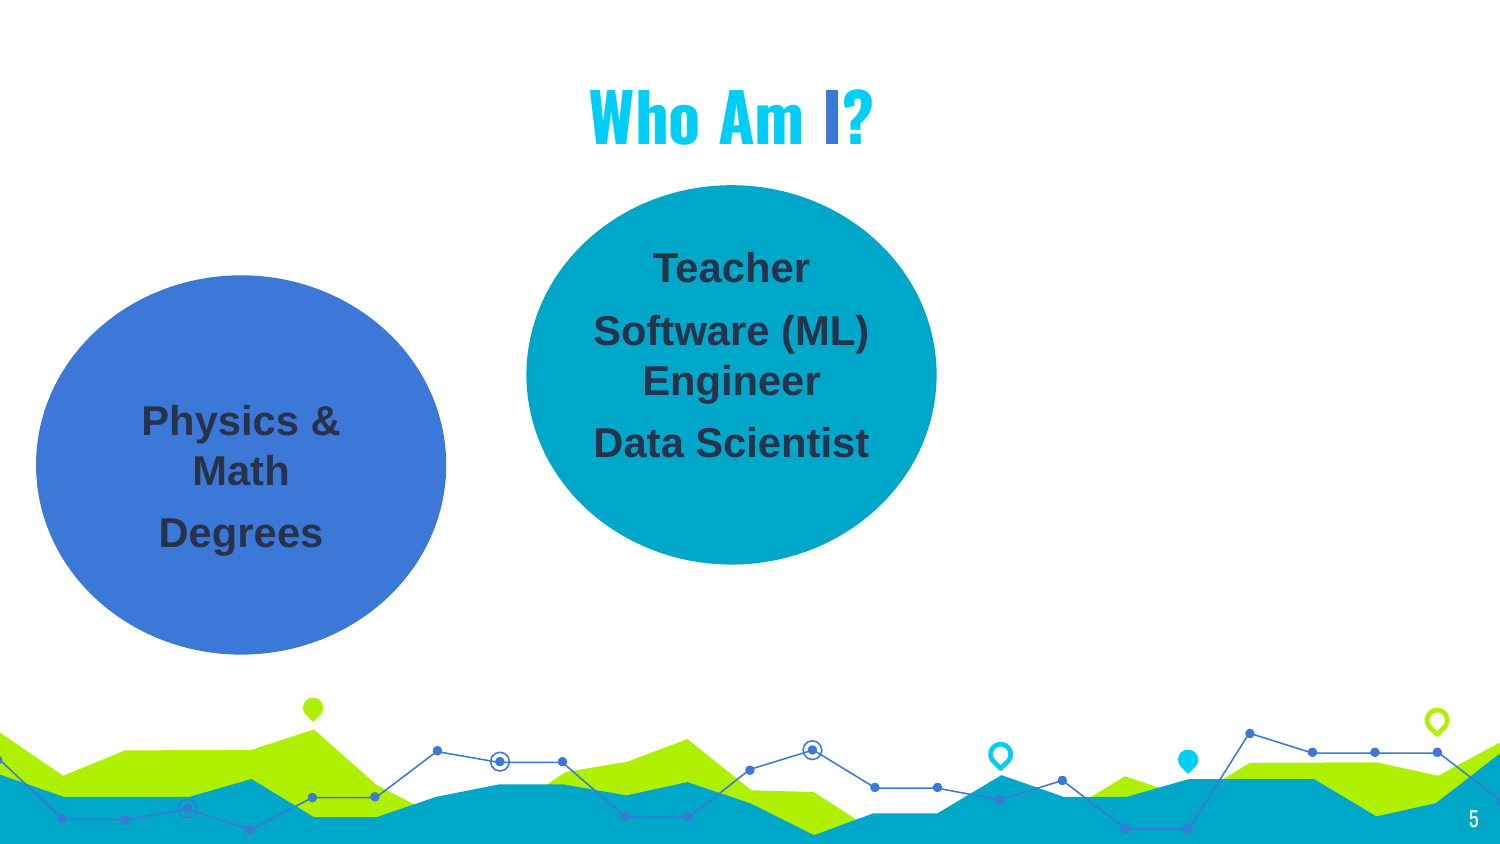

Who Am I?
Teacher
Software (ML) Engineer
Data Scientist

Physics & Math
Degrees
Creating AI
Especially With
Natural Language
5